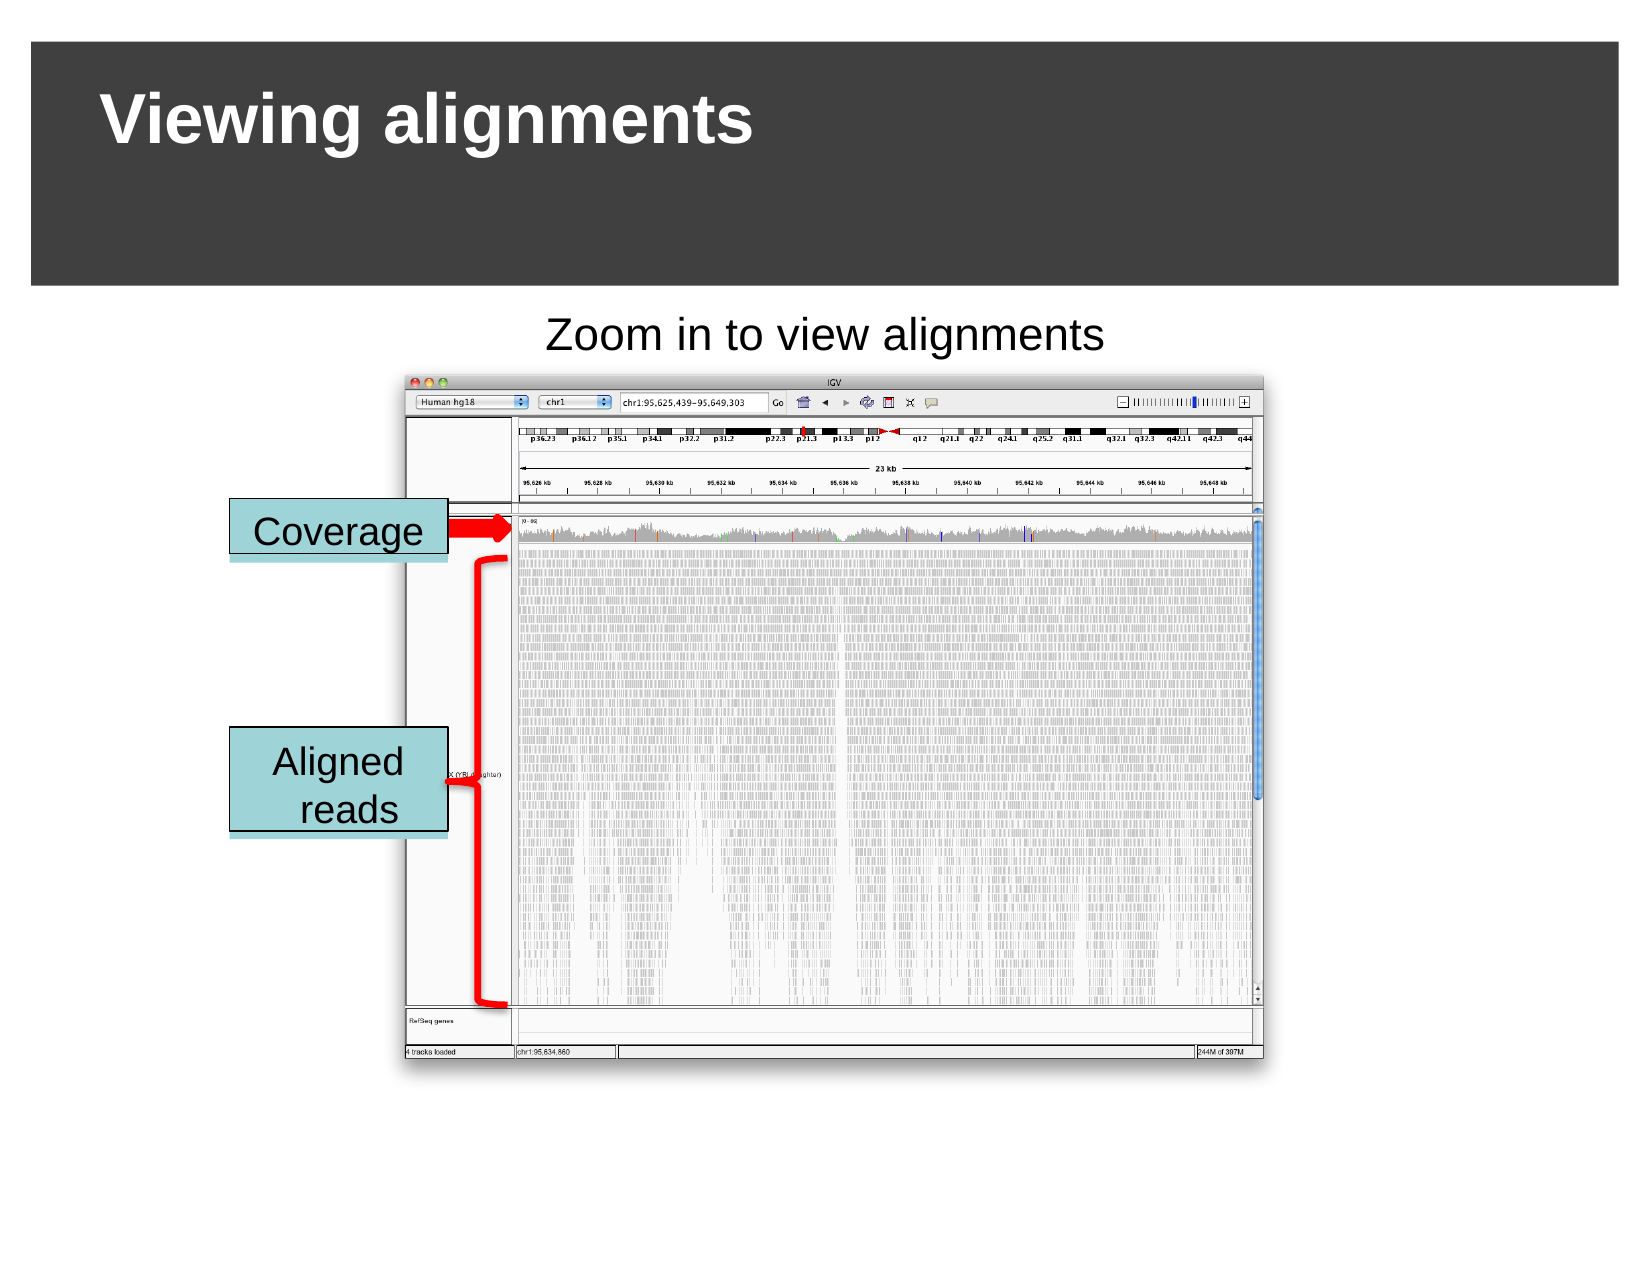

# Viewing alignments
Zoom in to view alignments

Coverage

Aligned  reads